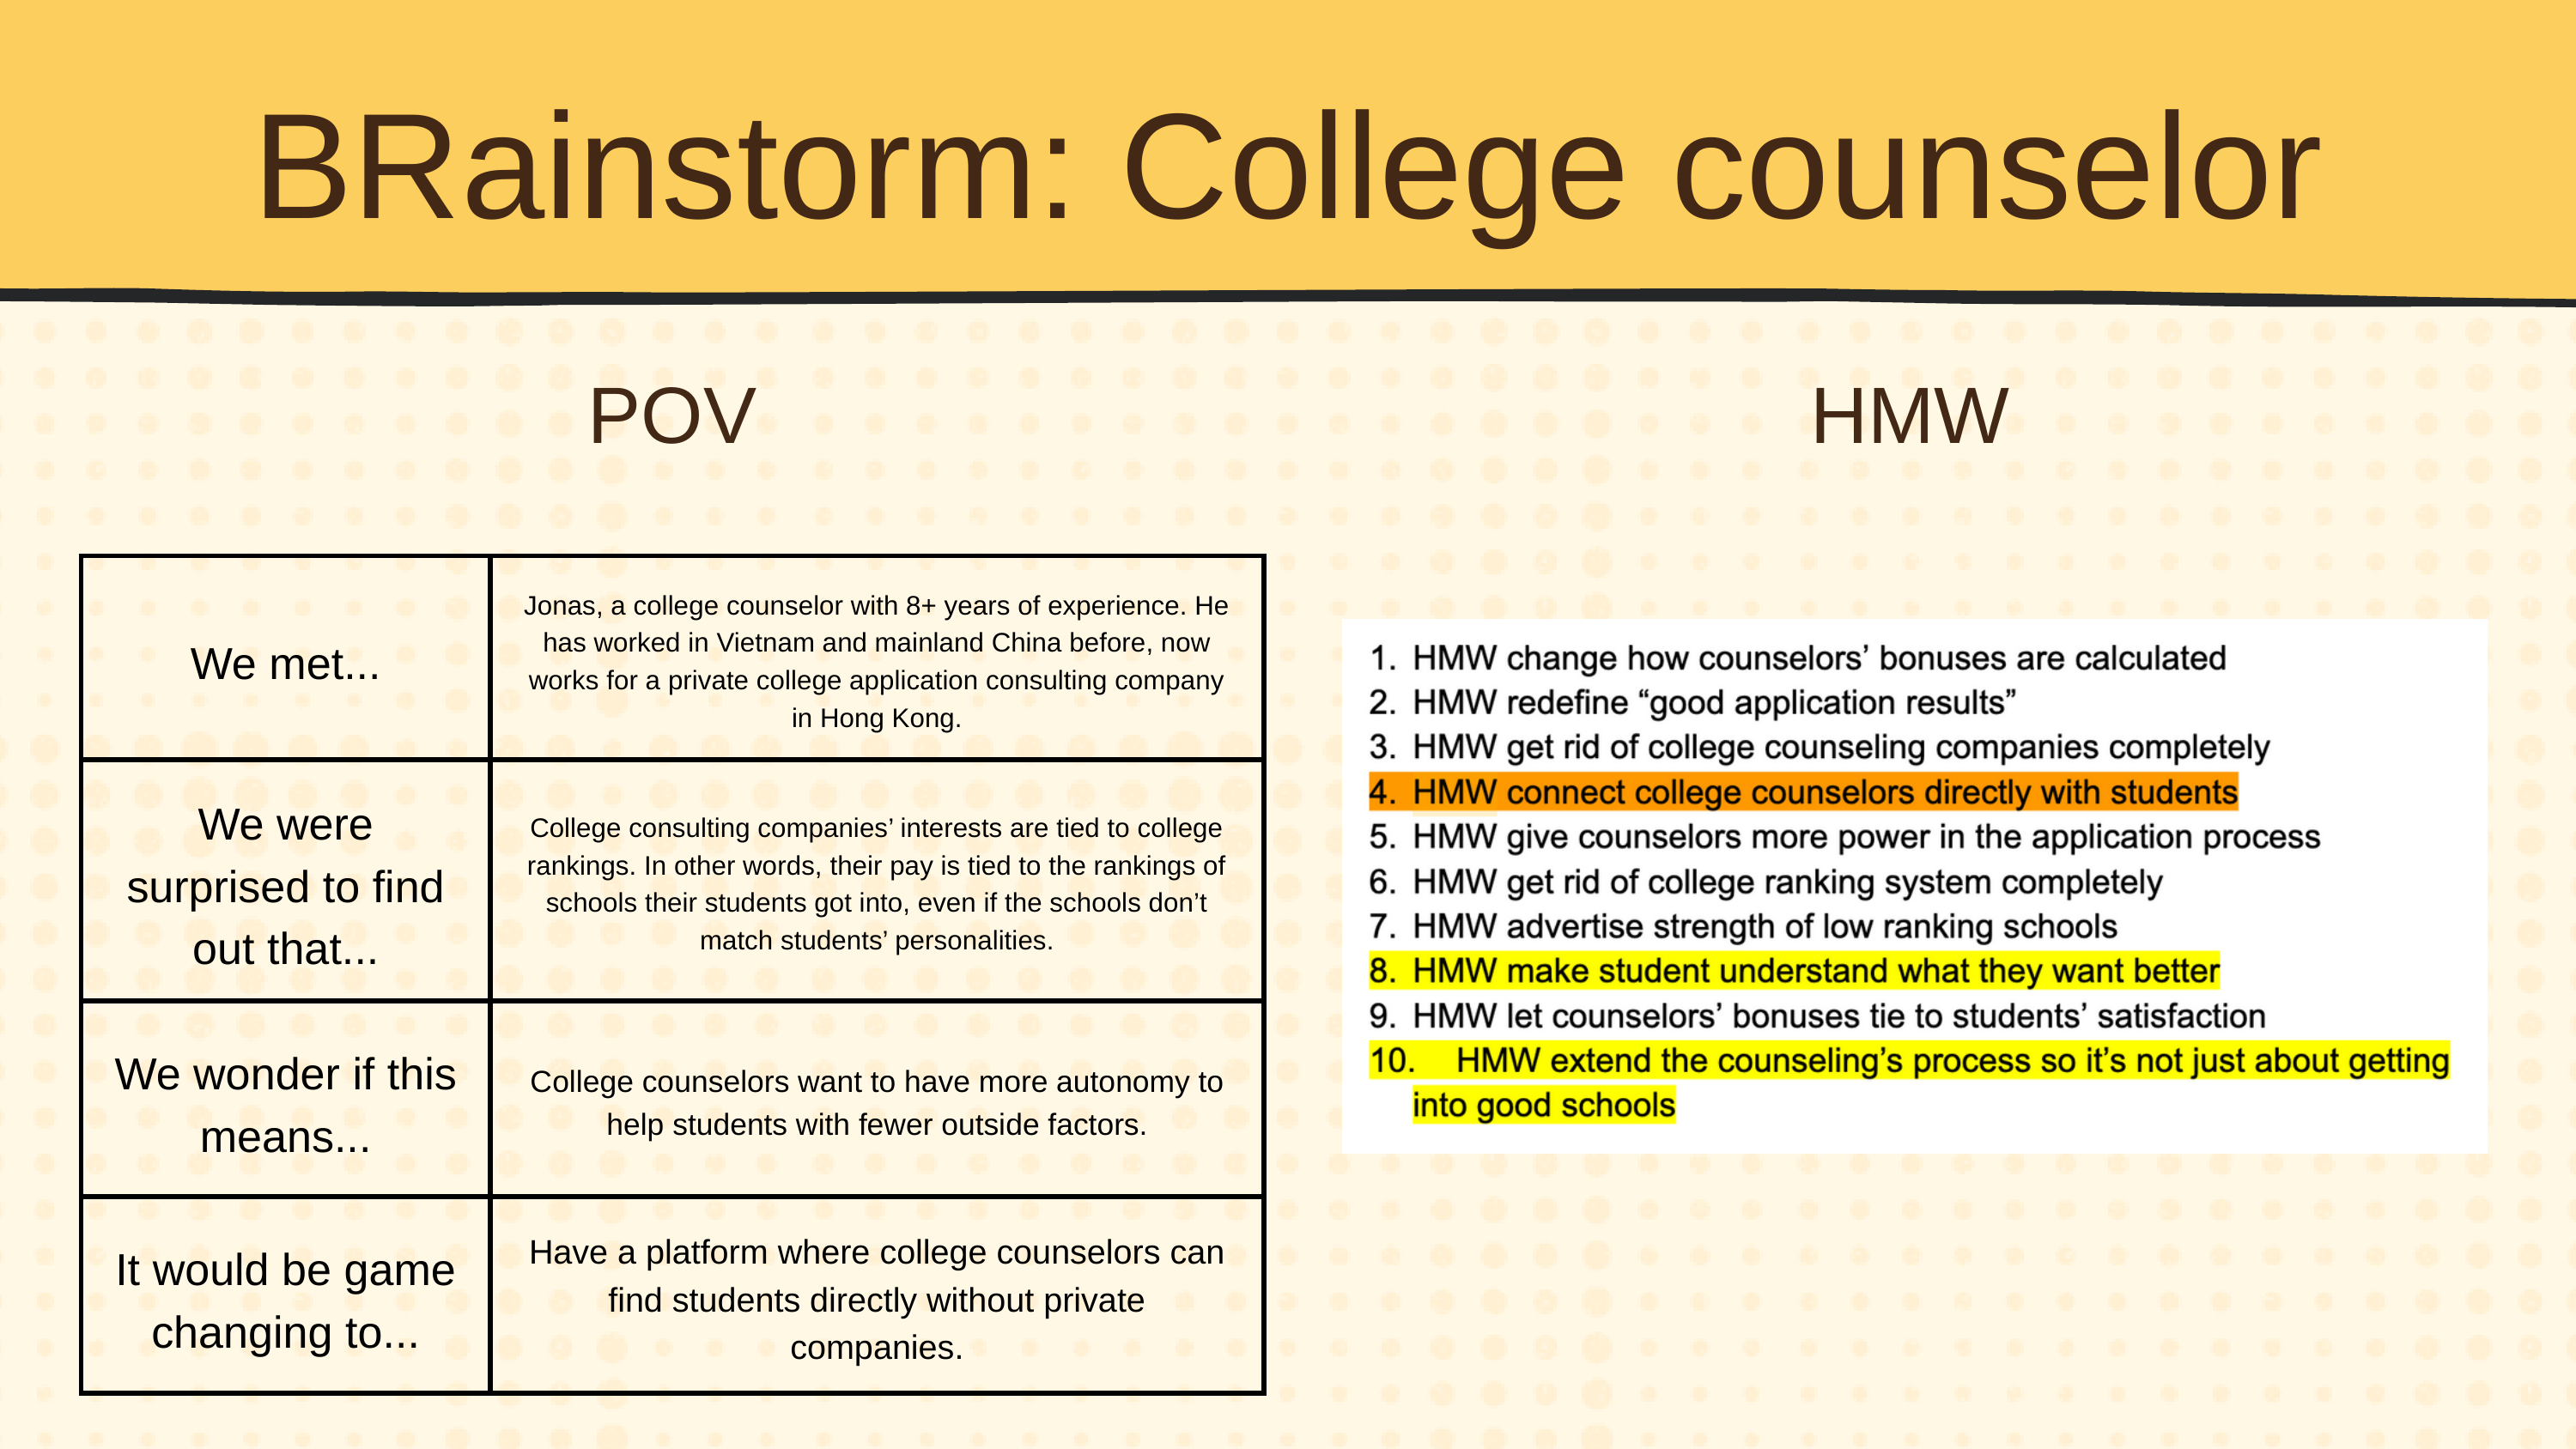

BRainstorm: College counselor
POV
HMW
| We met... | Jonas, a college counselor with 8+ years of experience. He has worked in Vietnam and mainland China before, now works for a private college application consulting company in Hong Kong. |
| --- | --- |
| We were surprised to find out that... | College consulting companies’ interests are tied to college rankings. In other words, their pay is tied to the rankings of schools their students got into, even if the schools don’t match students’ personalities. |
| We wonder if this means... | College counselors want to have more autonomy to help students with fewer outside factors. |
| It would be game changing to... | Have a platform where college counselors can find students directly without private companies. |